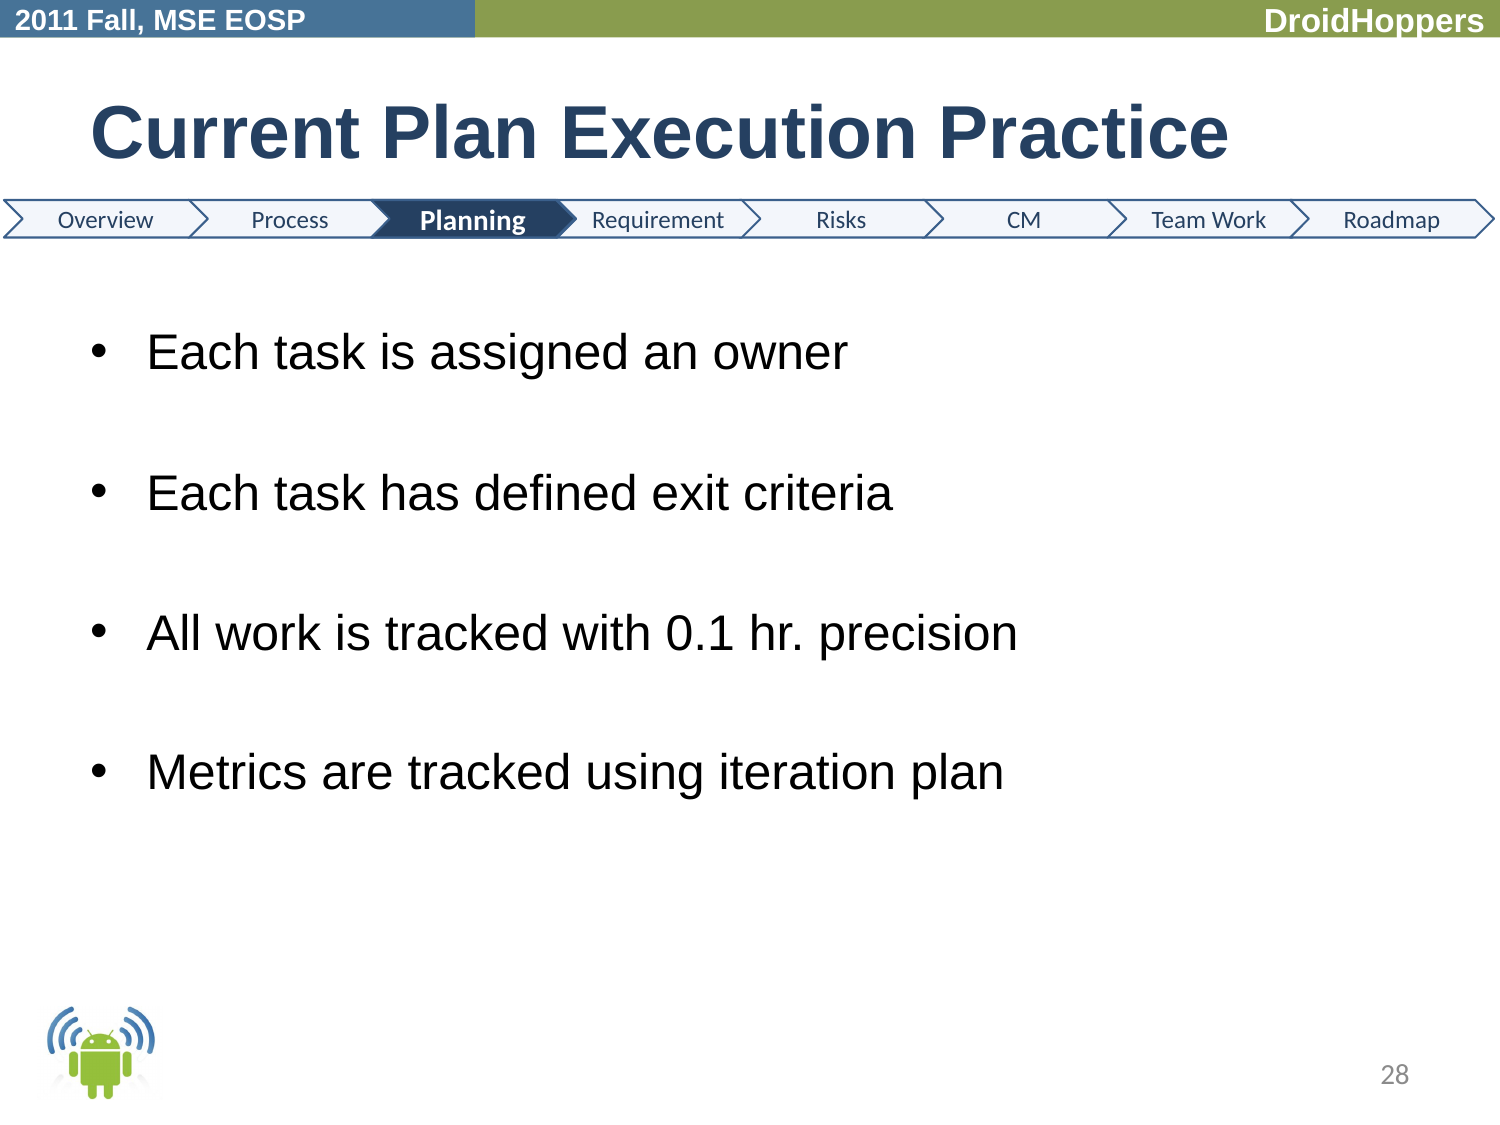

# Current Plan Execution Practice
Planning
Each task is assigned an owner

Each task has defined exit criteria

All work is tracked with 0.1 hr. precision

Metrics are tracked using iteration plan
28